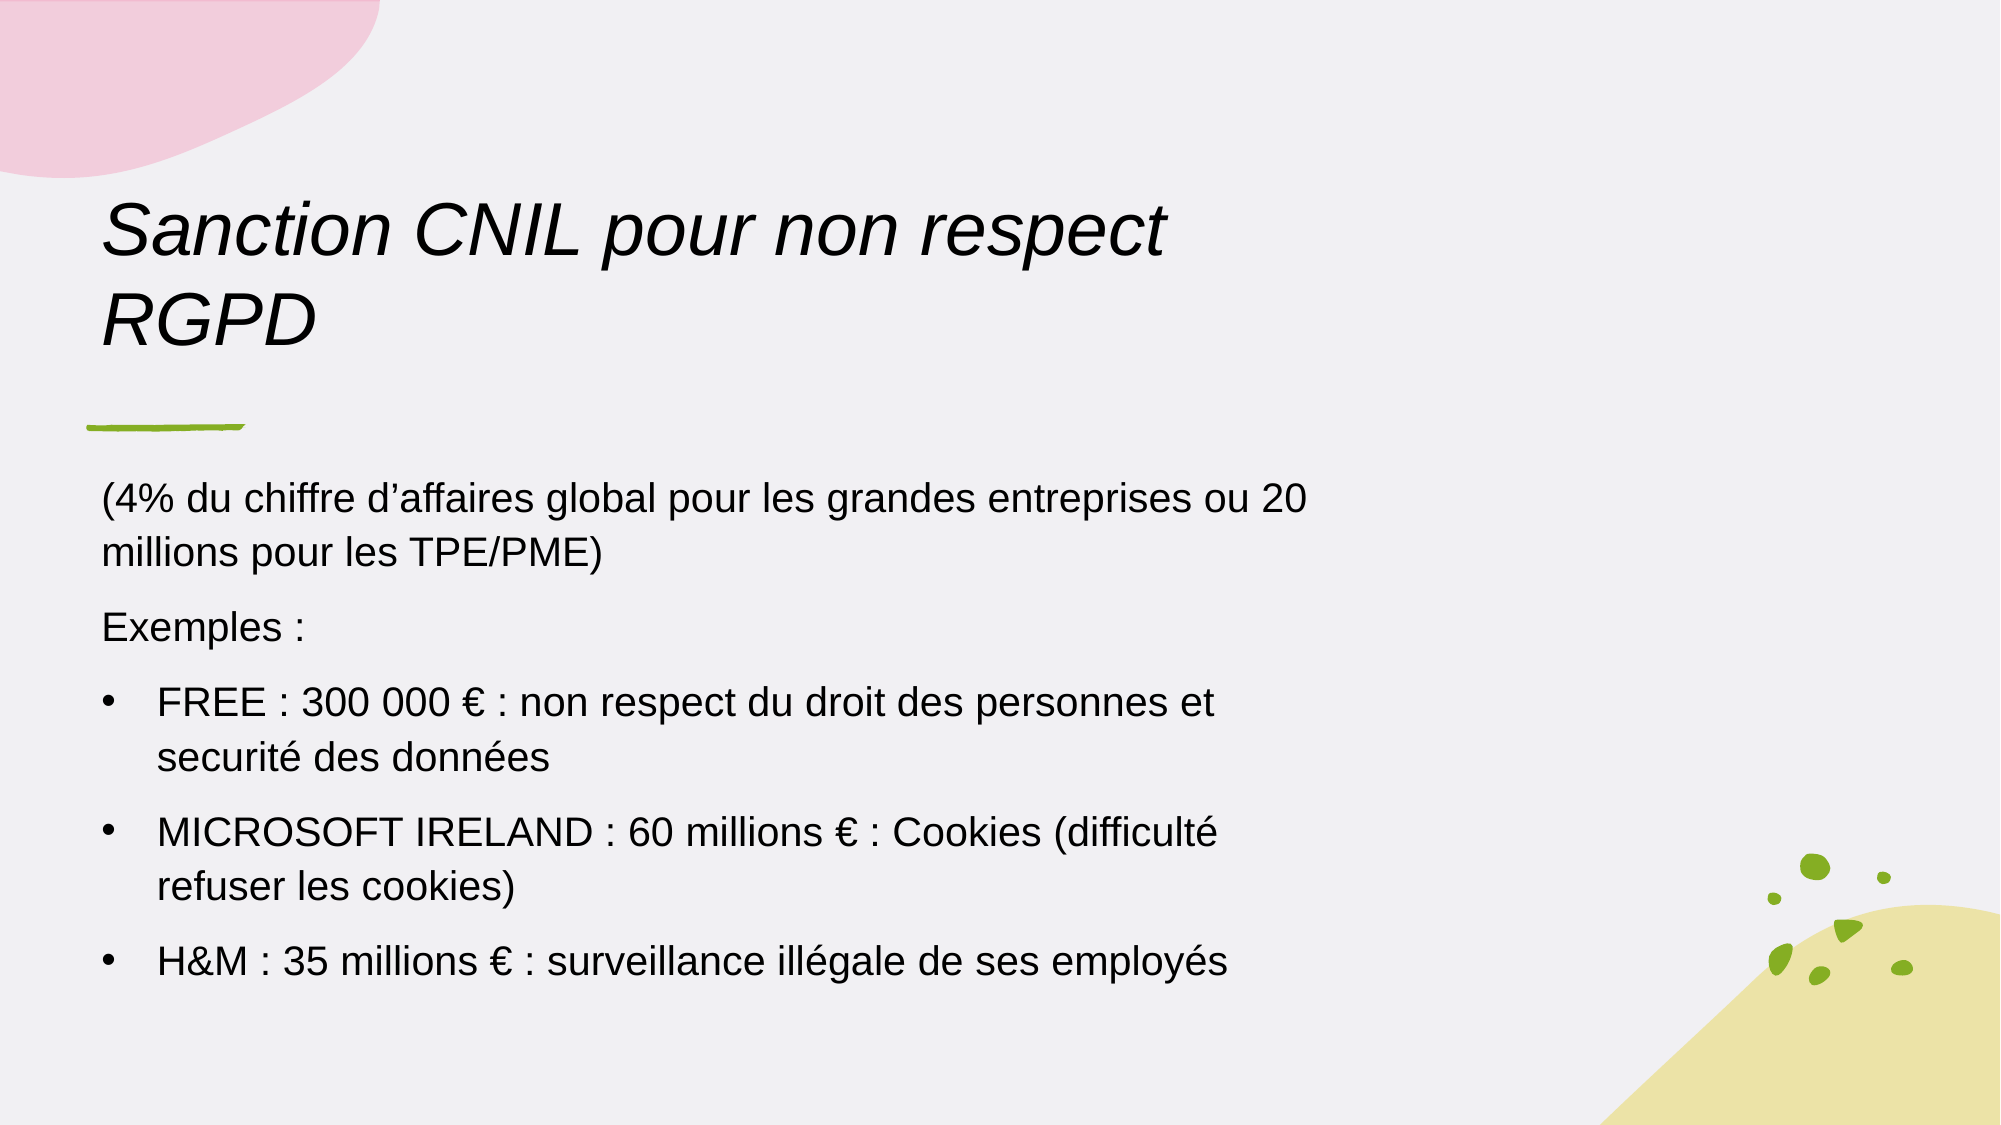

# Sanction CNIL pour non respect RGPD

(4% du chiffre d’affaires global pour les grandes entreprises ou 20 millions pour les TPE/PME)
Exemples :
FREE : 300 000 € : non respect du droit des personnes et securité des données
MICROSOFT IRELAND : 60 millions € : Cookies (difficulté refuser les cookies)
H&M : 35 millions € : surveillance illégale de ses employés